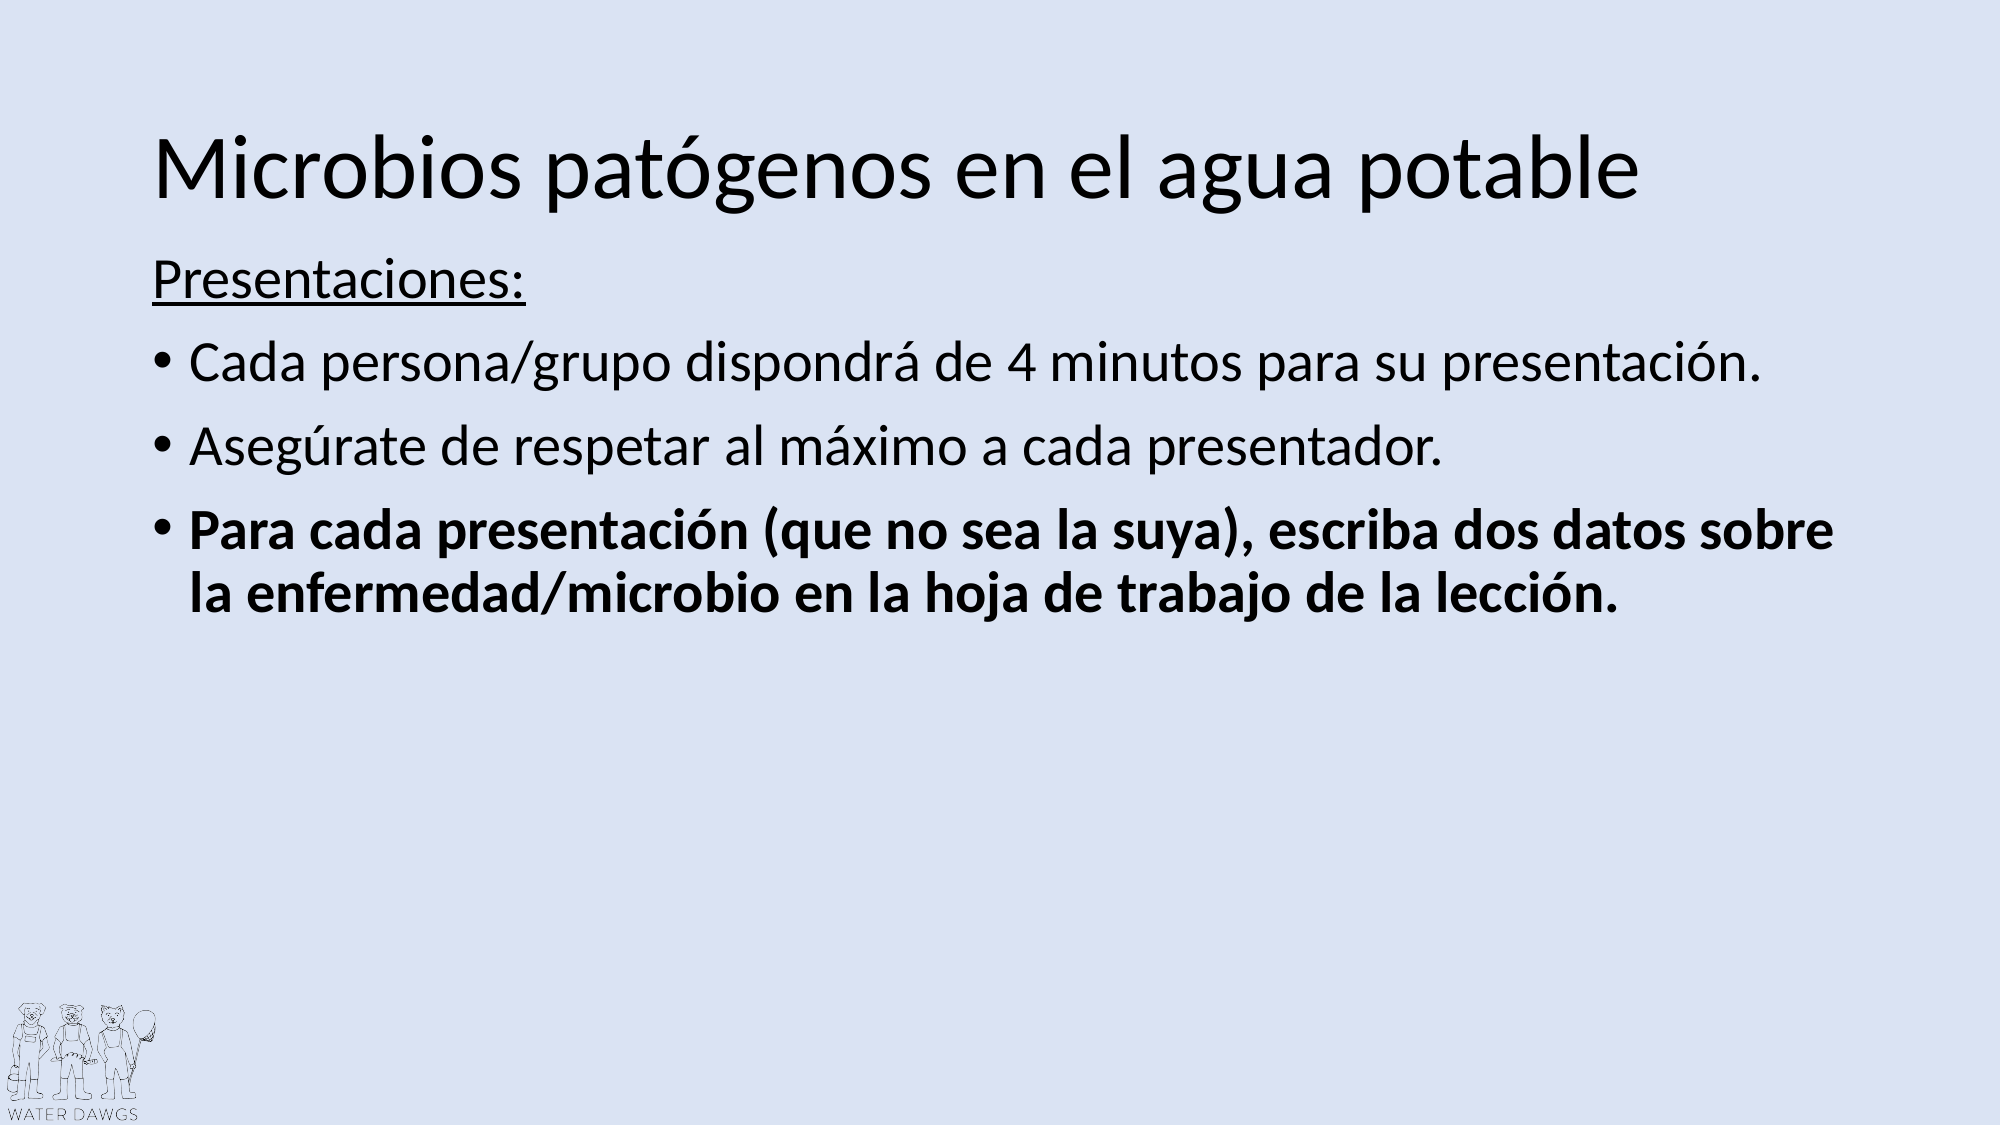

# Microbios patógenos en el agua potable
Presentaciones:
Cada persona/grupo dispondrá de 4 minutos para su presentación.
Asegúrate de respetar al máximo a cada presentador.
Para cada presentación (que no sea la suya), escriba dos datos sobre la enfermedad/microbio en la hoja de trabajo de la lección.